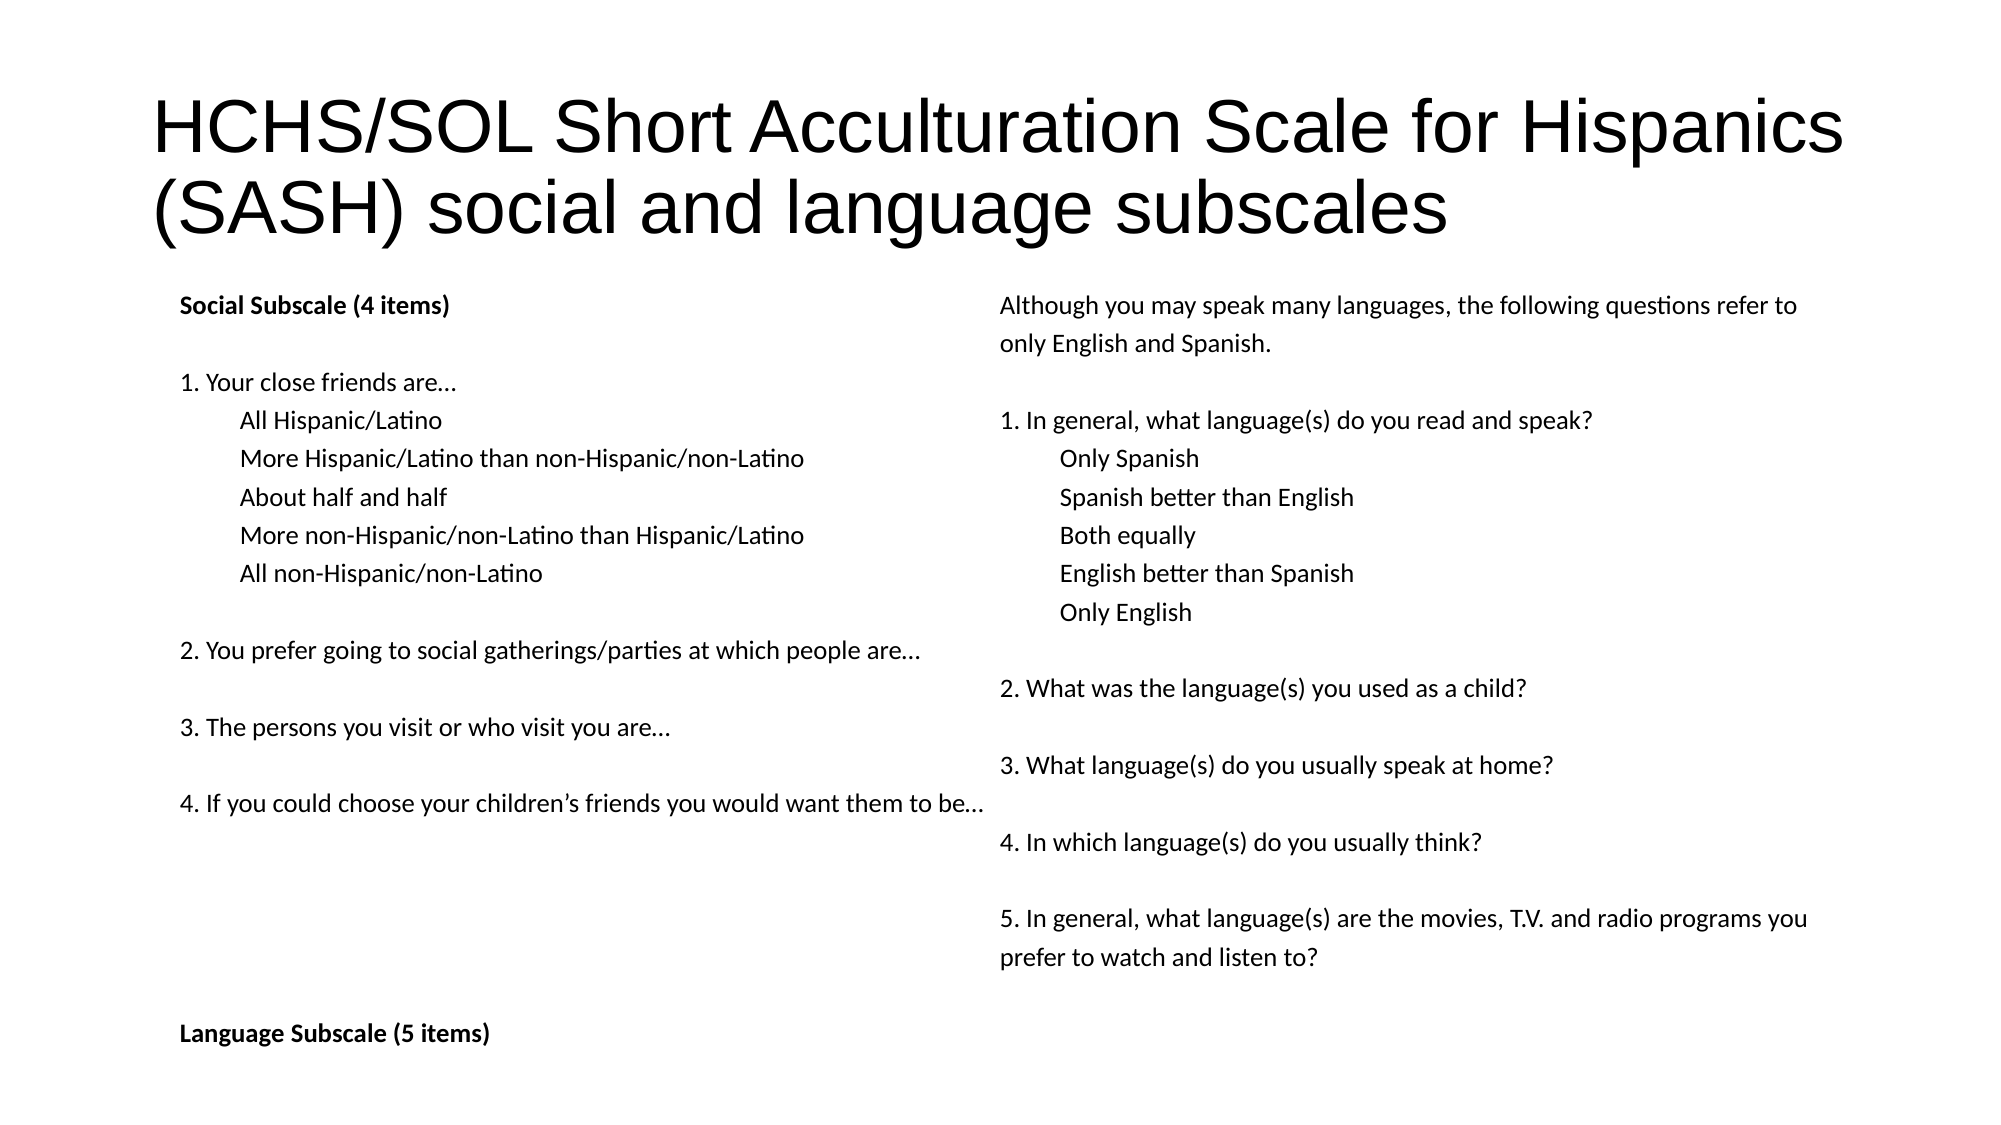

# HCHS/SOL Short Acculturation Scale for Hispanics (SASH) social and language subscales
Social Subscale (4 items)

1. Your close friends are…
All Hispanic/Latino
More Hispanic/Latino than non-Hispanic/non-Latino
About half and half
More non-Hispanic/non-Latino than Hispanic/Latino
All non-Hispanic/non-Latino

2. You prefer going to social gatherings/parties at which people are…

3. The persons you visit or who visit you are…

4. If you could choose your children’s friends you would want them to be…

Language Subscale (5 items)
Although you may speak many languages, the following questions refer to only English and Spanish.

1. In general, what language(s) do you read and speak?
Only Spanish
Spanish better than English
Both equally
English better than Spanish
Only English

2. What was the language(s) you used as a child?

3. What language(s) do you usually speak at home?

4. In which language(s) do you usually think?

5. In general, what language(s) are the movies, T.V. and radio programs you prefer to watch and listen to?